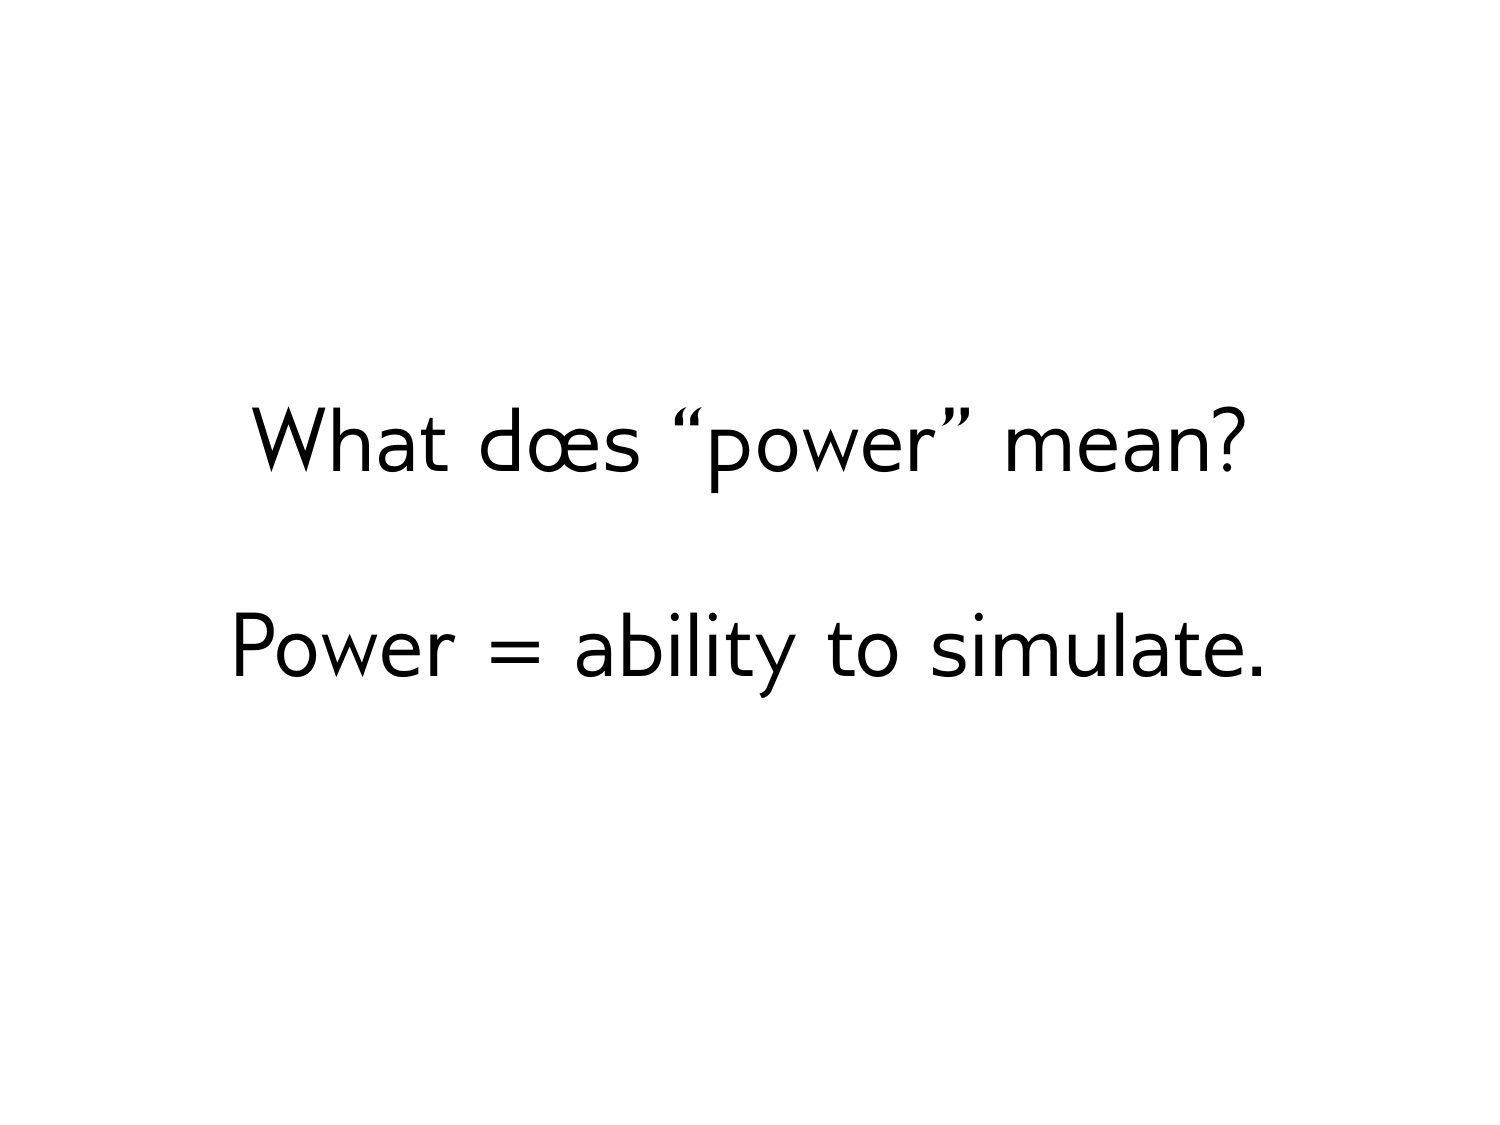

What does “power” mean?
Power = ability to simulate.